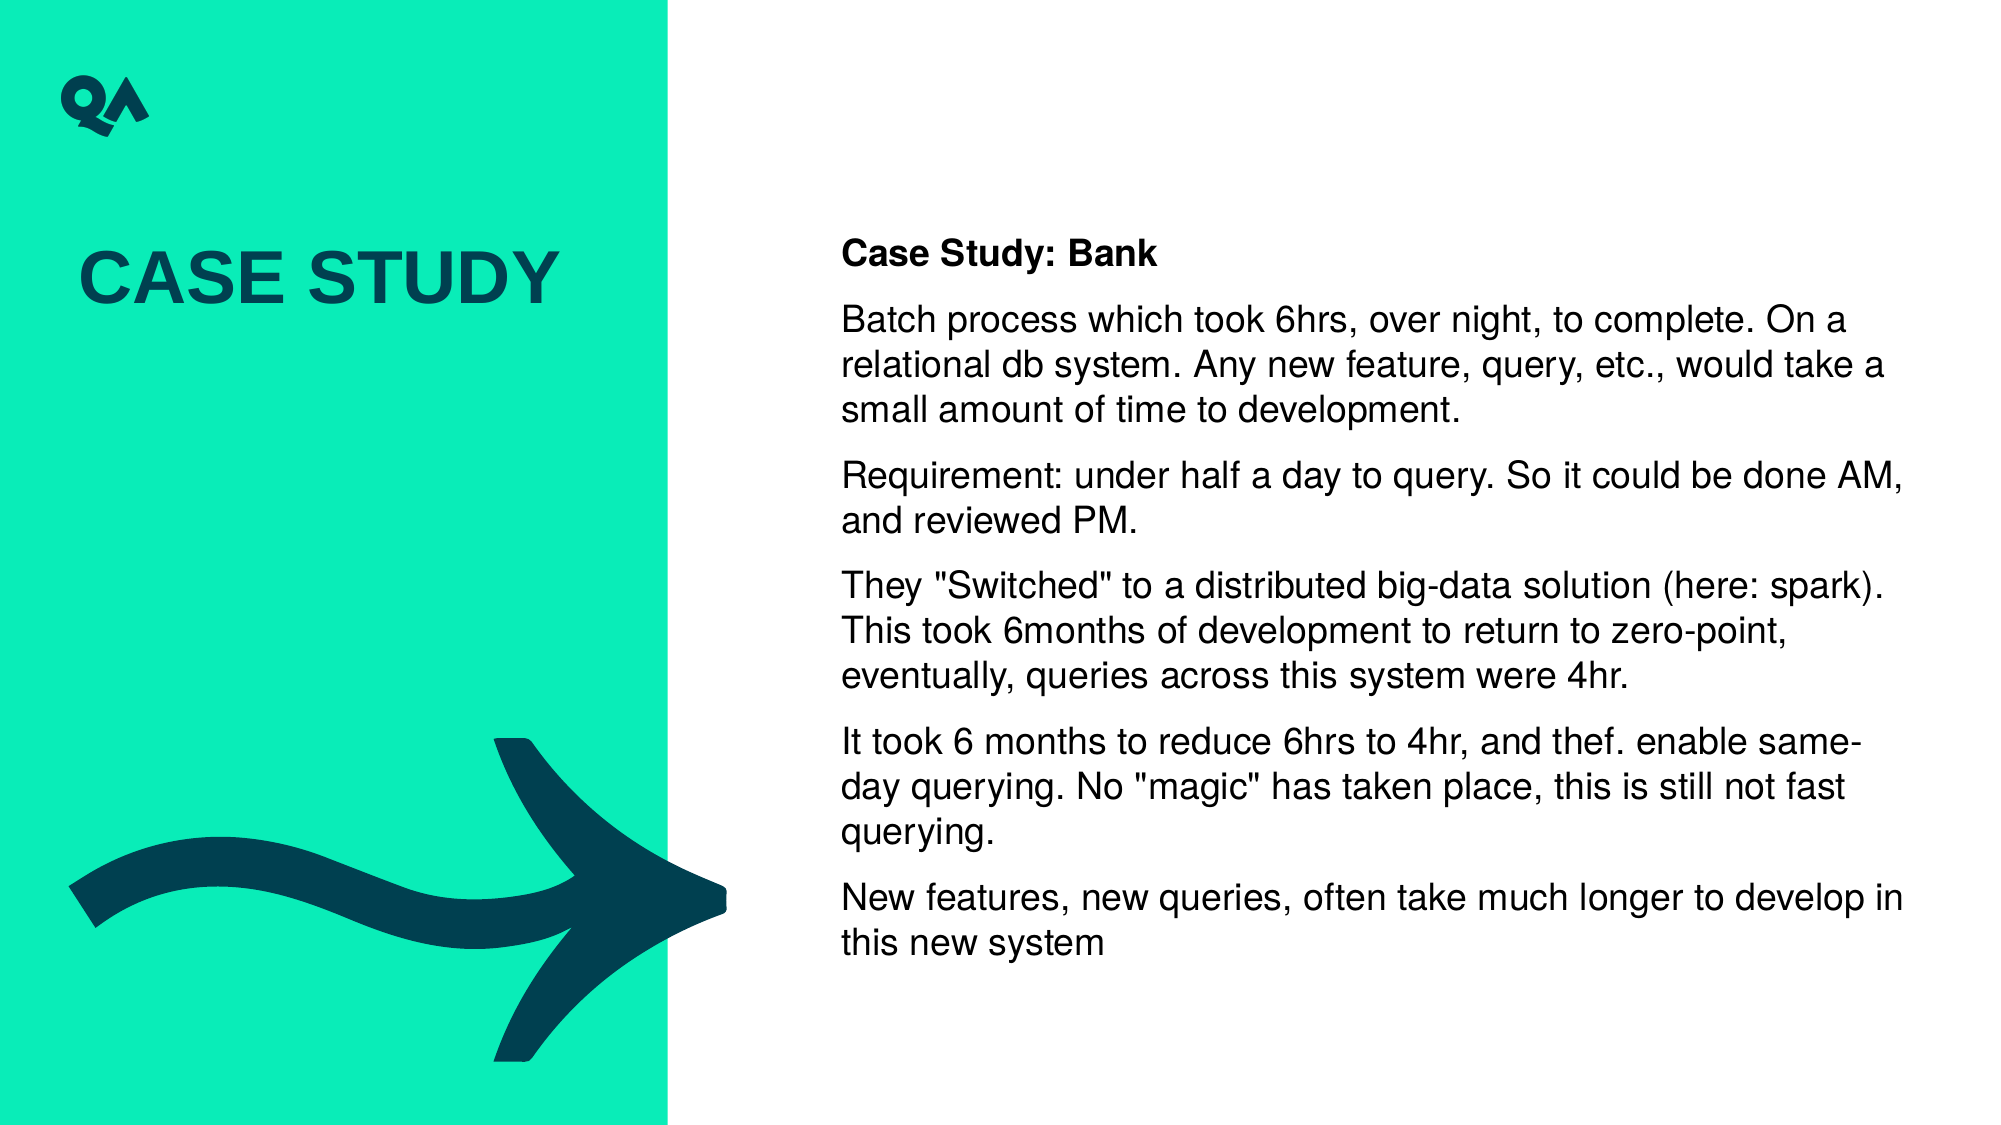

Case study
Case Study: Bank
Batch process which took 6hrs, over night, to complete. On a relational db system. Any new feature, query, etc., would take a small amount of time to development.
Requirement: under half a day to query. So it could be done AM, and reviewed PM.
They "Switched" to a distributed big-data solution (here: spark). This took 6months of development to return to zero-point, eventually, queries across this system were 4hr.
It took 6 months to reduce 6hrs to 4hr, and thef. enable same-day querying. No "magic" has taken place, this is still not fast querying.
New features, new queries, often take much longer to develop in this new system